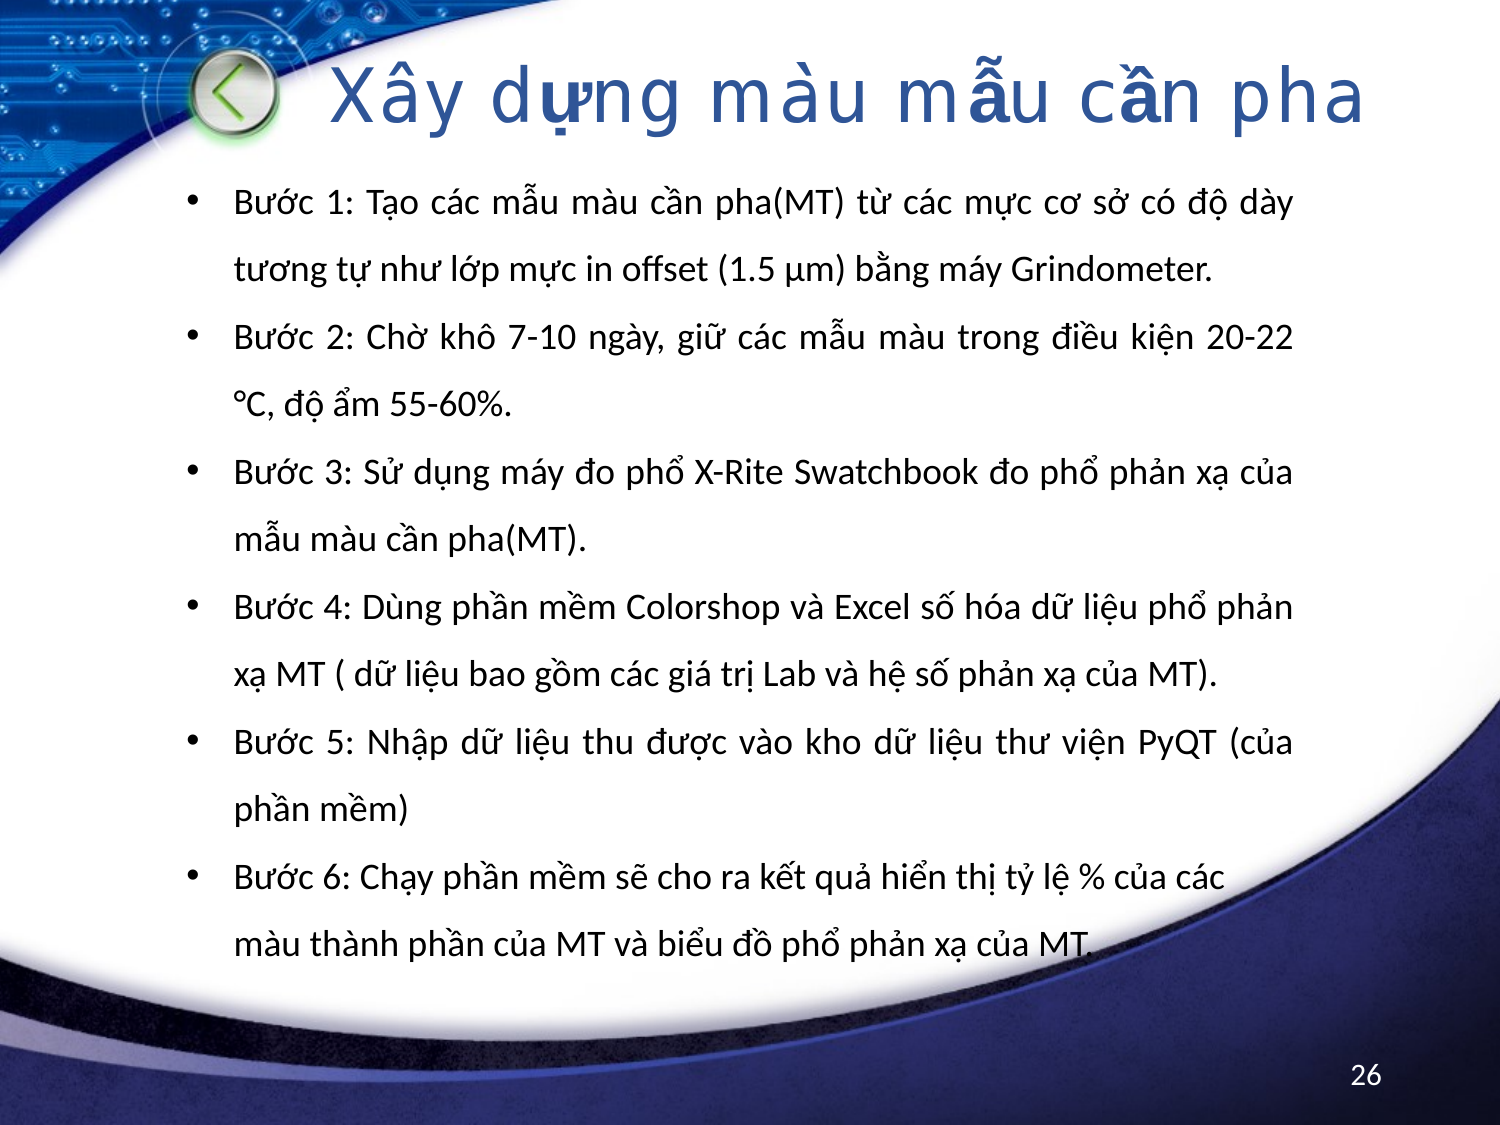

# Xây dựng màu mẫu cần pha
Bước 1: Tạo các mẫu màu cần pha(MT) từ các mực cơ sở có độ dày tương tự như lớp mực in offset (1.5 µm) bằng máy Grindometer.
Bước 2: Chờ khô 7-10 ngày, giữ các mẫu màu trong điều kiện 20-22 °C, độ ẩm 55-60%.
Bước 3: Sử dụng máy đo phổ X-Rite Swatchbook đo phổ phản xạ của mẫu màu cần pha(MT).
Bước 4: Dùng phần mềm Colorshop và Excel số hóa dữ liệu phổ phản xạ MT ( dữ liệu bao gồm các giá trị Lab và hệ số phản xạ của MT).
Bước 5: Nhập dữ liệu thu được vào kho dữ liệu thư viện PyQT (của phần mềm)
Bước 6: Chạy phần mềm sẽ cho ra kết quả hiển thị tỷ lệ % của các màu thành phần của MT và biểu đồ phổ phản xạ của MT.
26